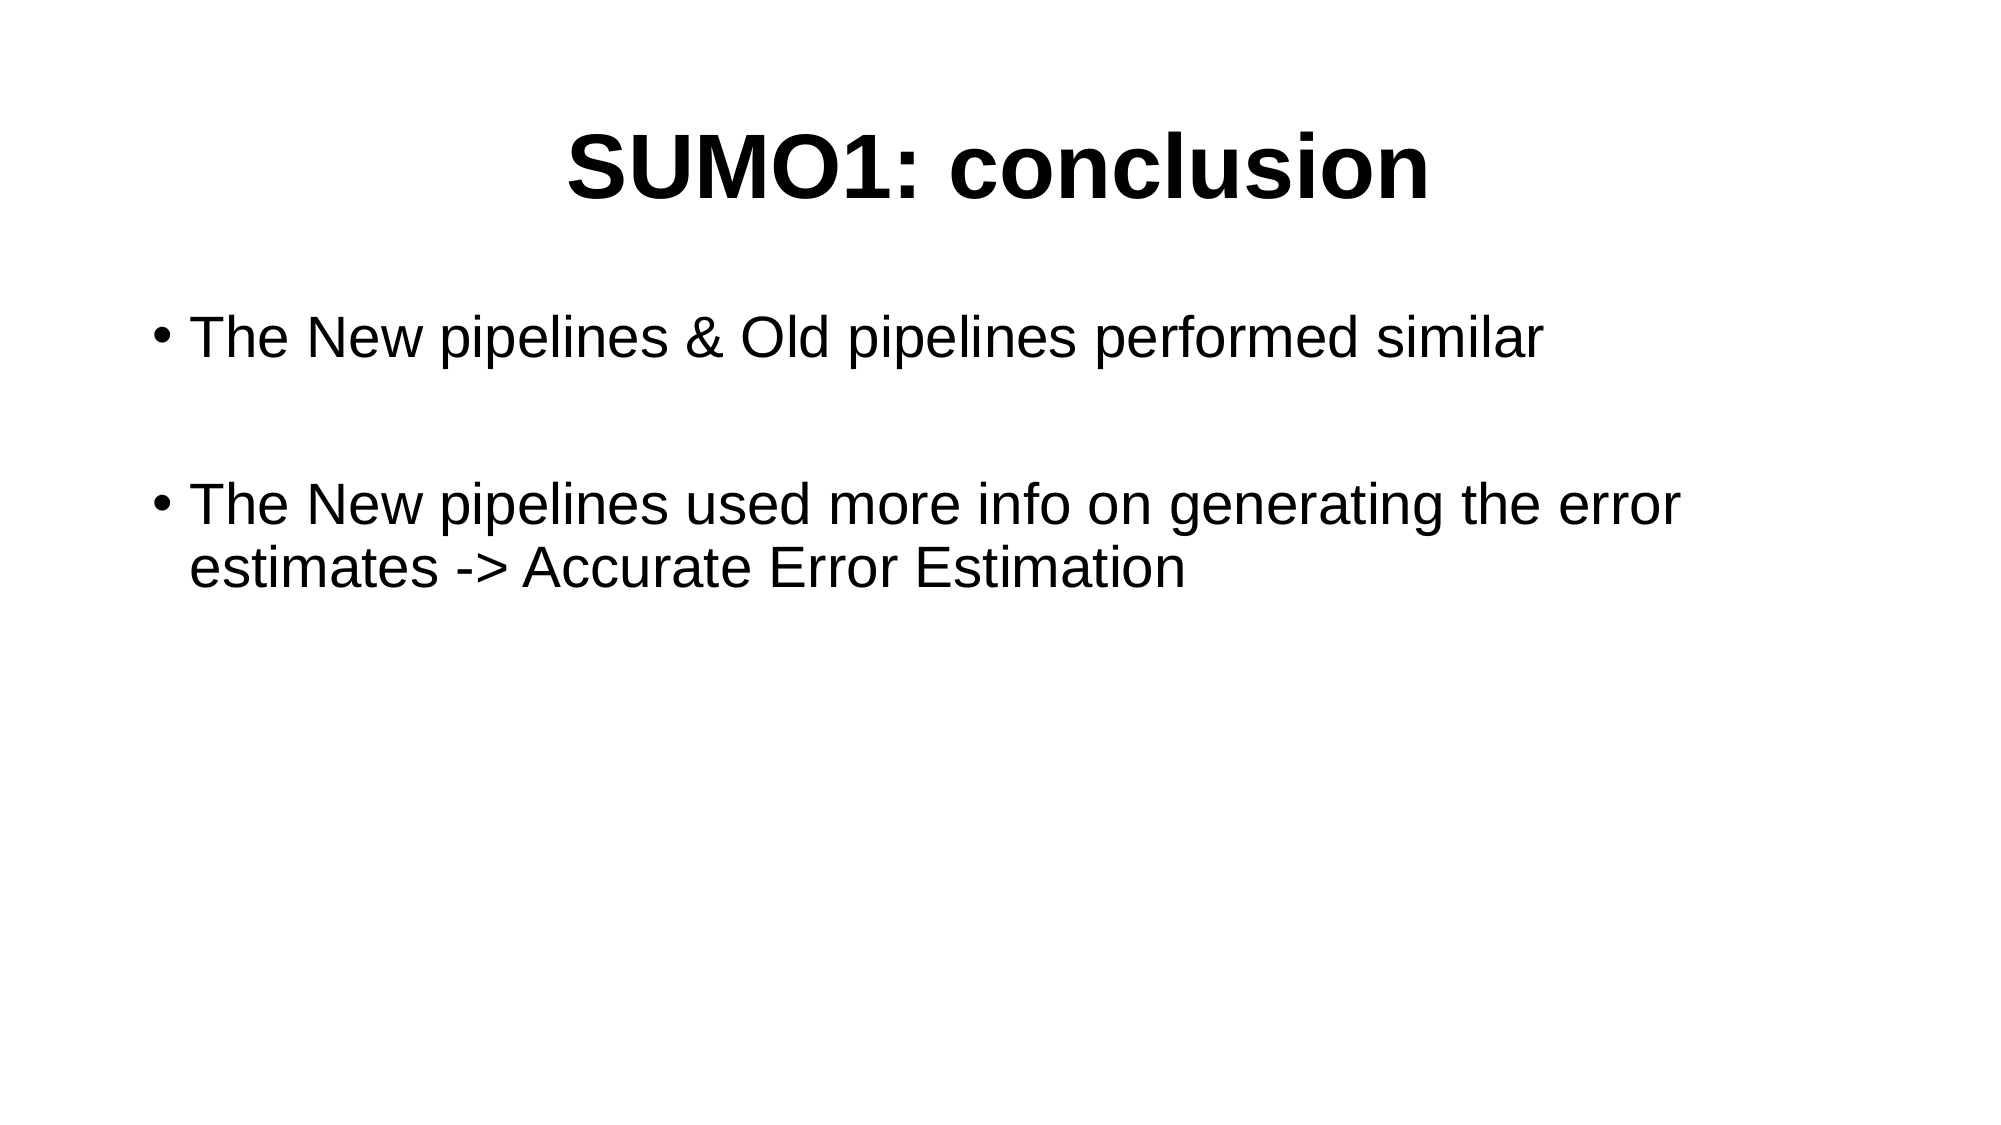

# SUMO1: conclusion
The New pipelines & Old pipelines performed similar

The New pipelines used more info on generating the error estimates -> Accurate Error Estimation